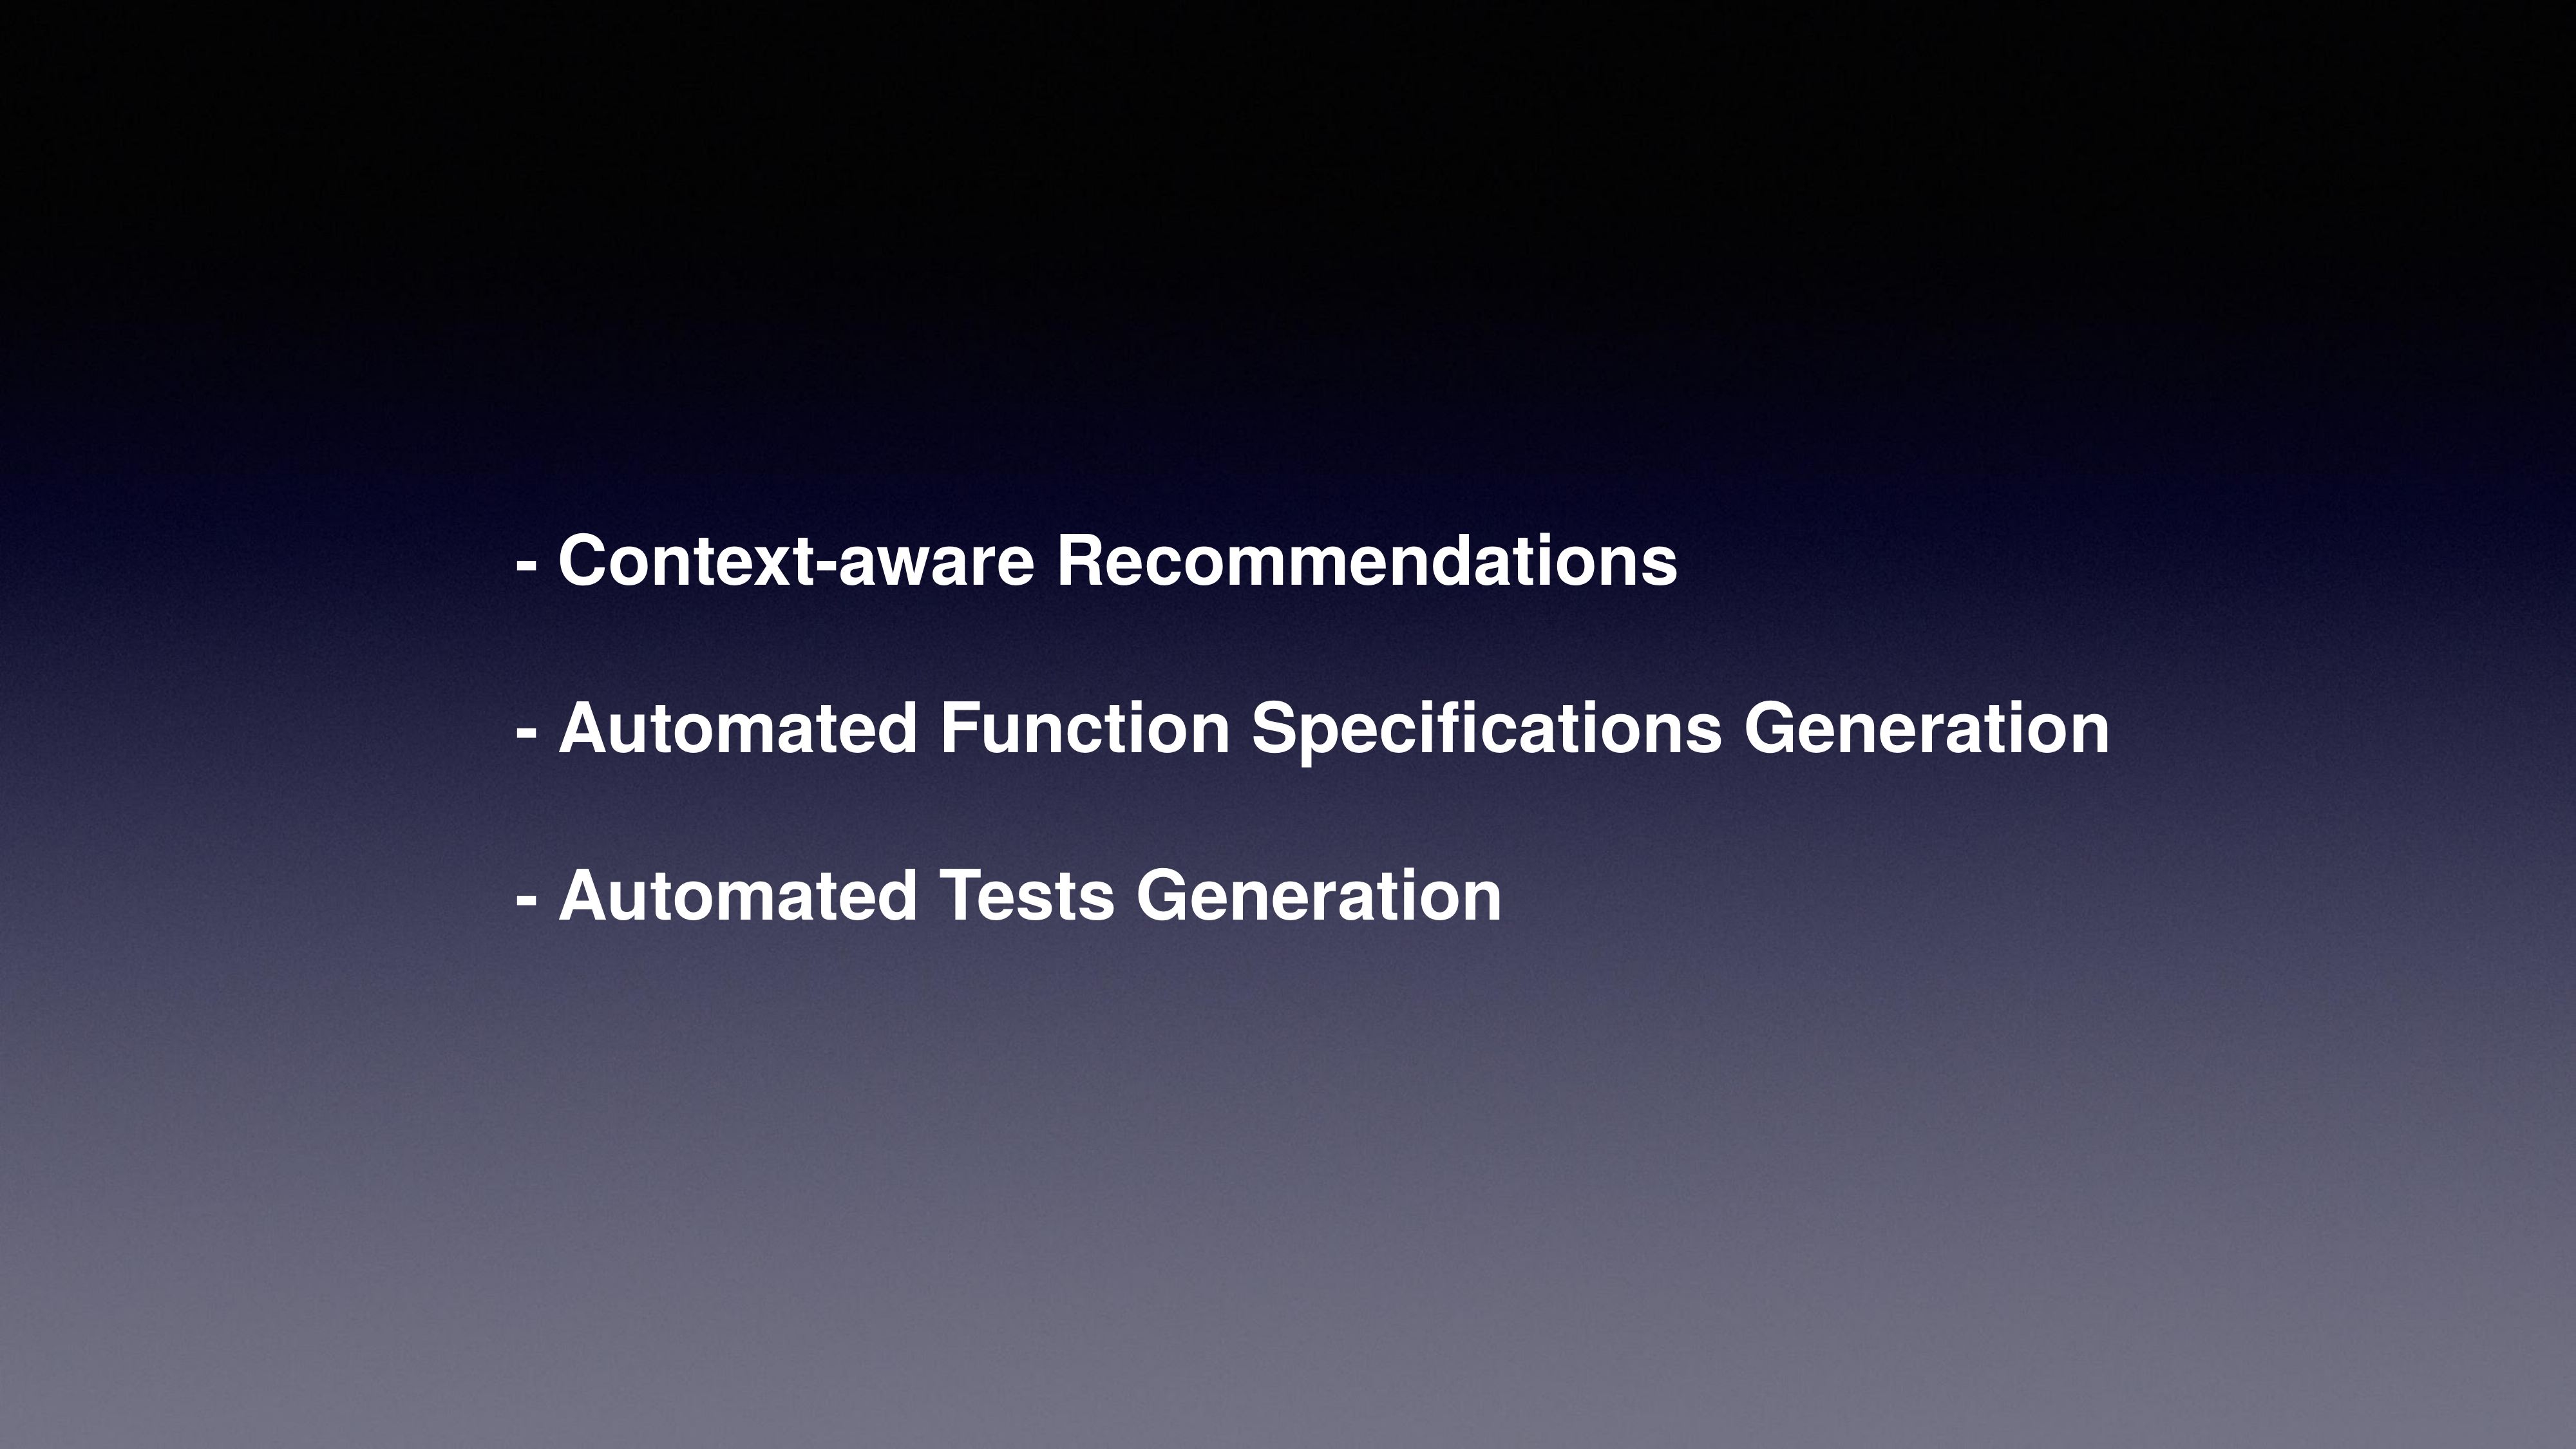

- Context-aware Recommendations

- Automated Function Specifications Generation

- Automated Tests Generation